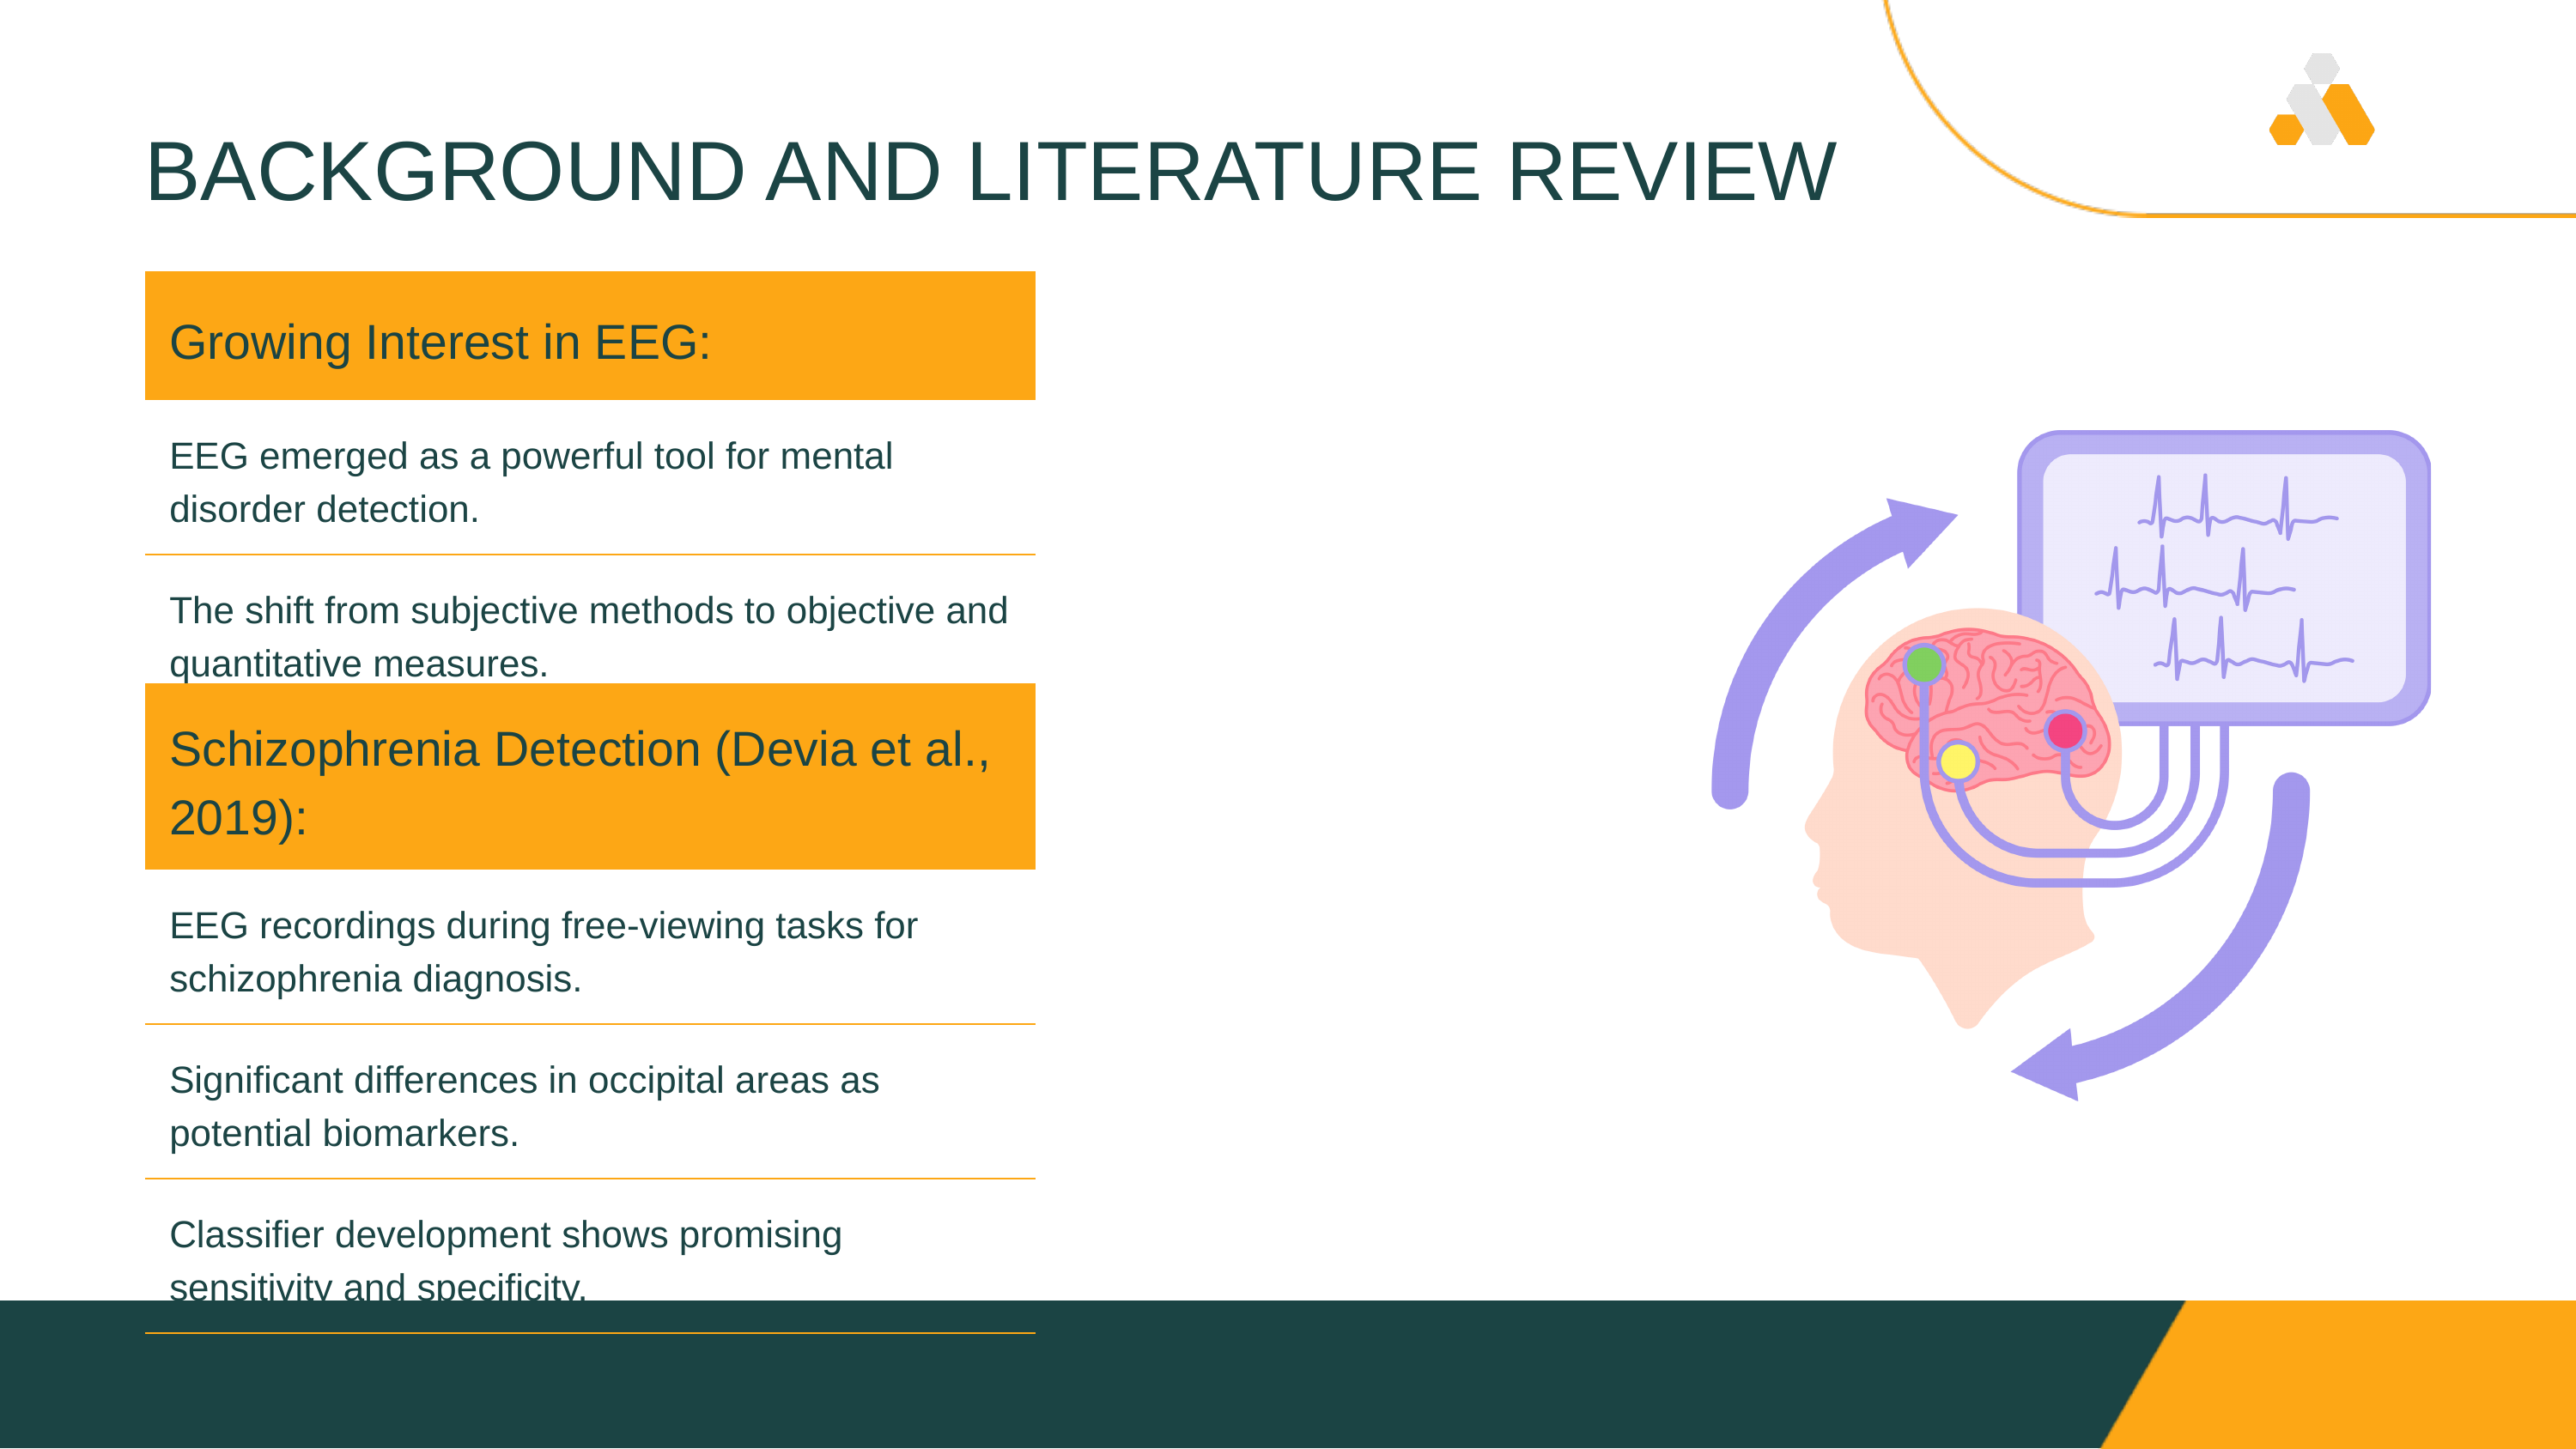

BACKGROUND AND LITERATURE REVIEW
| Growing Interest in EEG: |
| --- |
| EEG emerged as a powerful tool for mental disorder detection. |
| The shift from subjective methods to objective and quantitative measures. |

| Schizophrenia Detection (Devia et al., 2019): |
| --- |
| EEG recordings during free-viewing tasks for schizophrenia diagnosis. |
| Significant differences in occipital areas as potential biomarkers. |
| Classifier development shows promising sensitivity and specificity. |